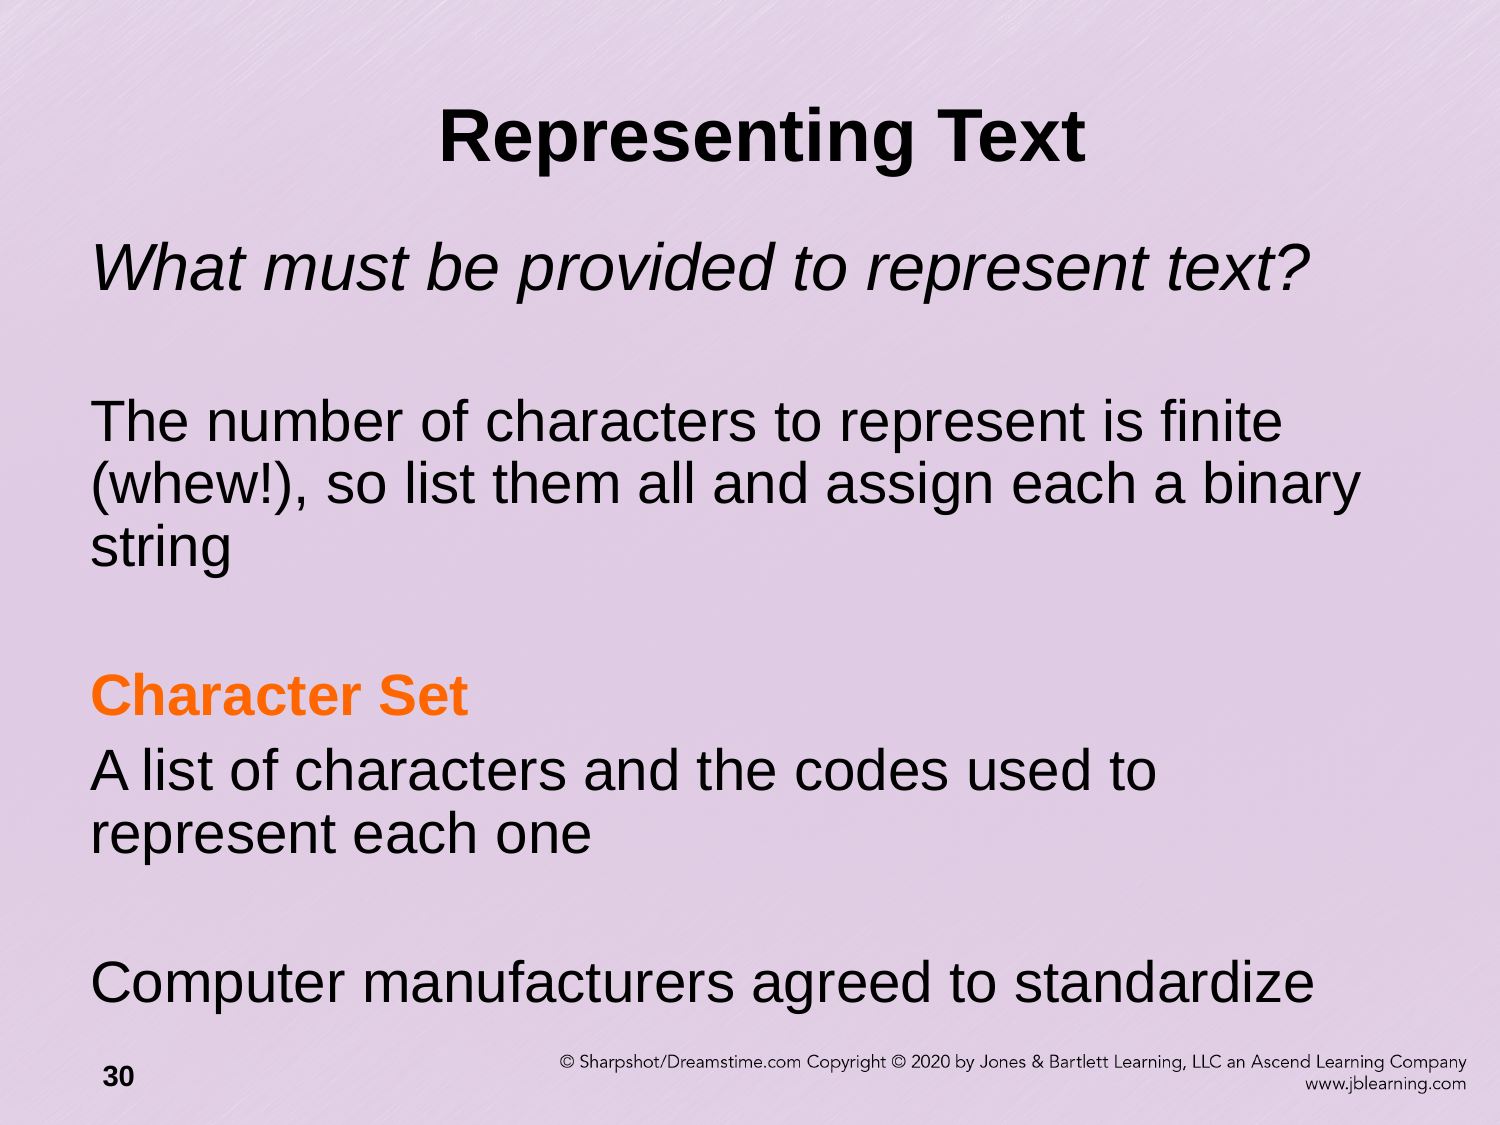

# Representing Text
What must be provided to represent text?

The number of characters to represent is finite (whew!), so list them all and assign each a binary string

Character Set
A list of characters and the codes used to represent each one

Computer manufacturers agreed to standardize
30